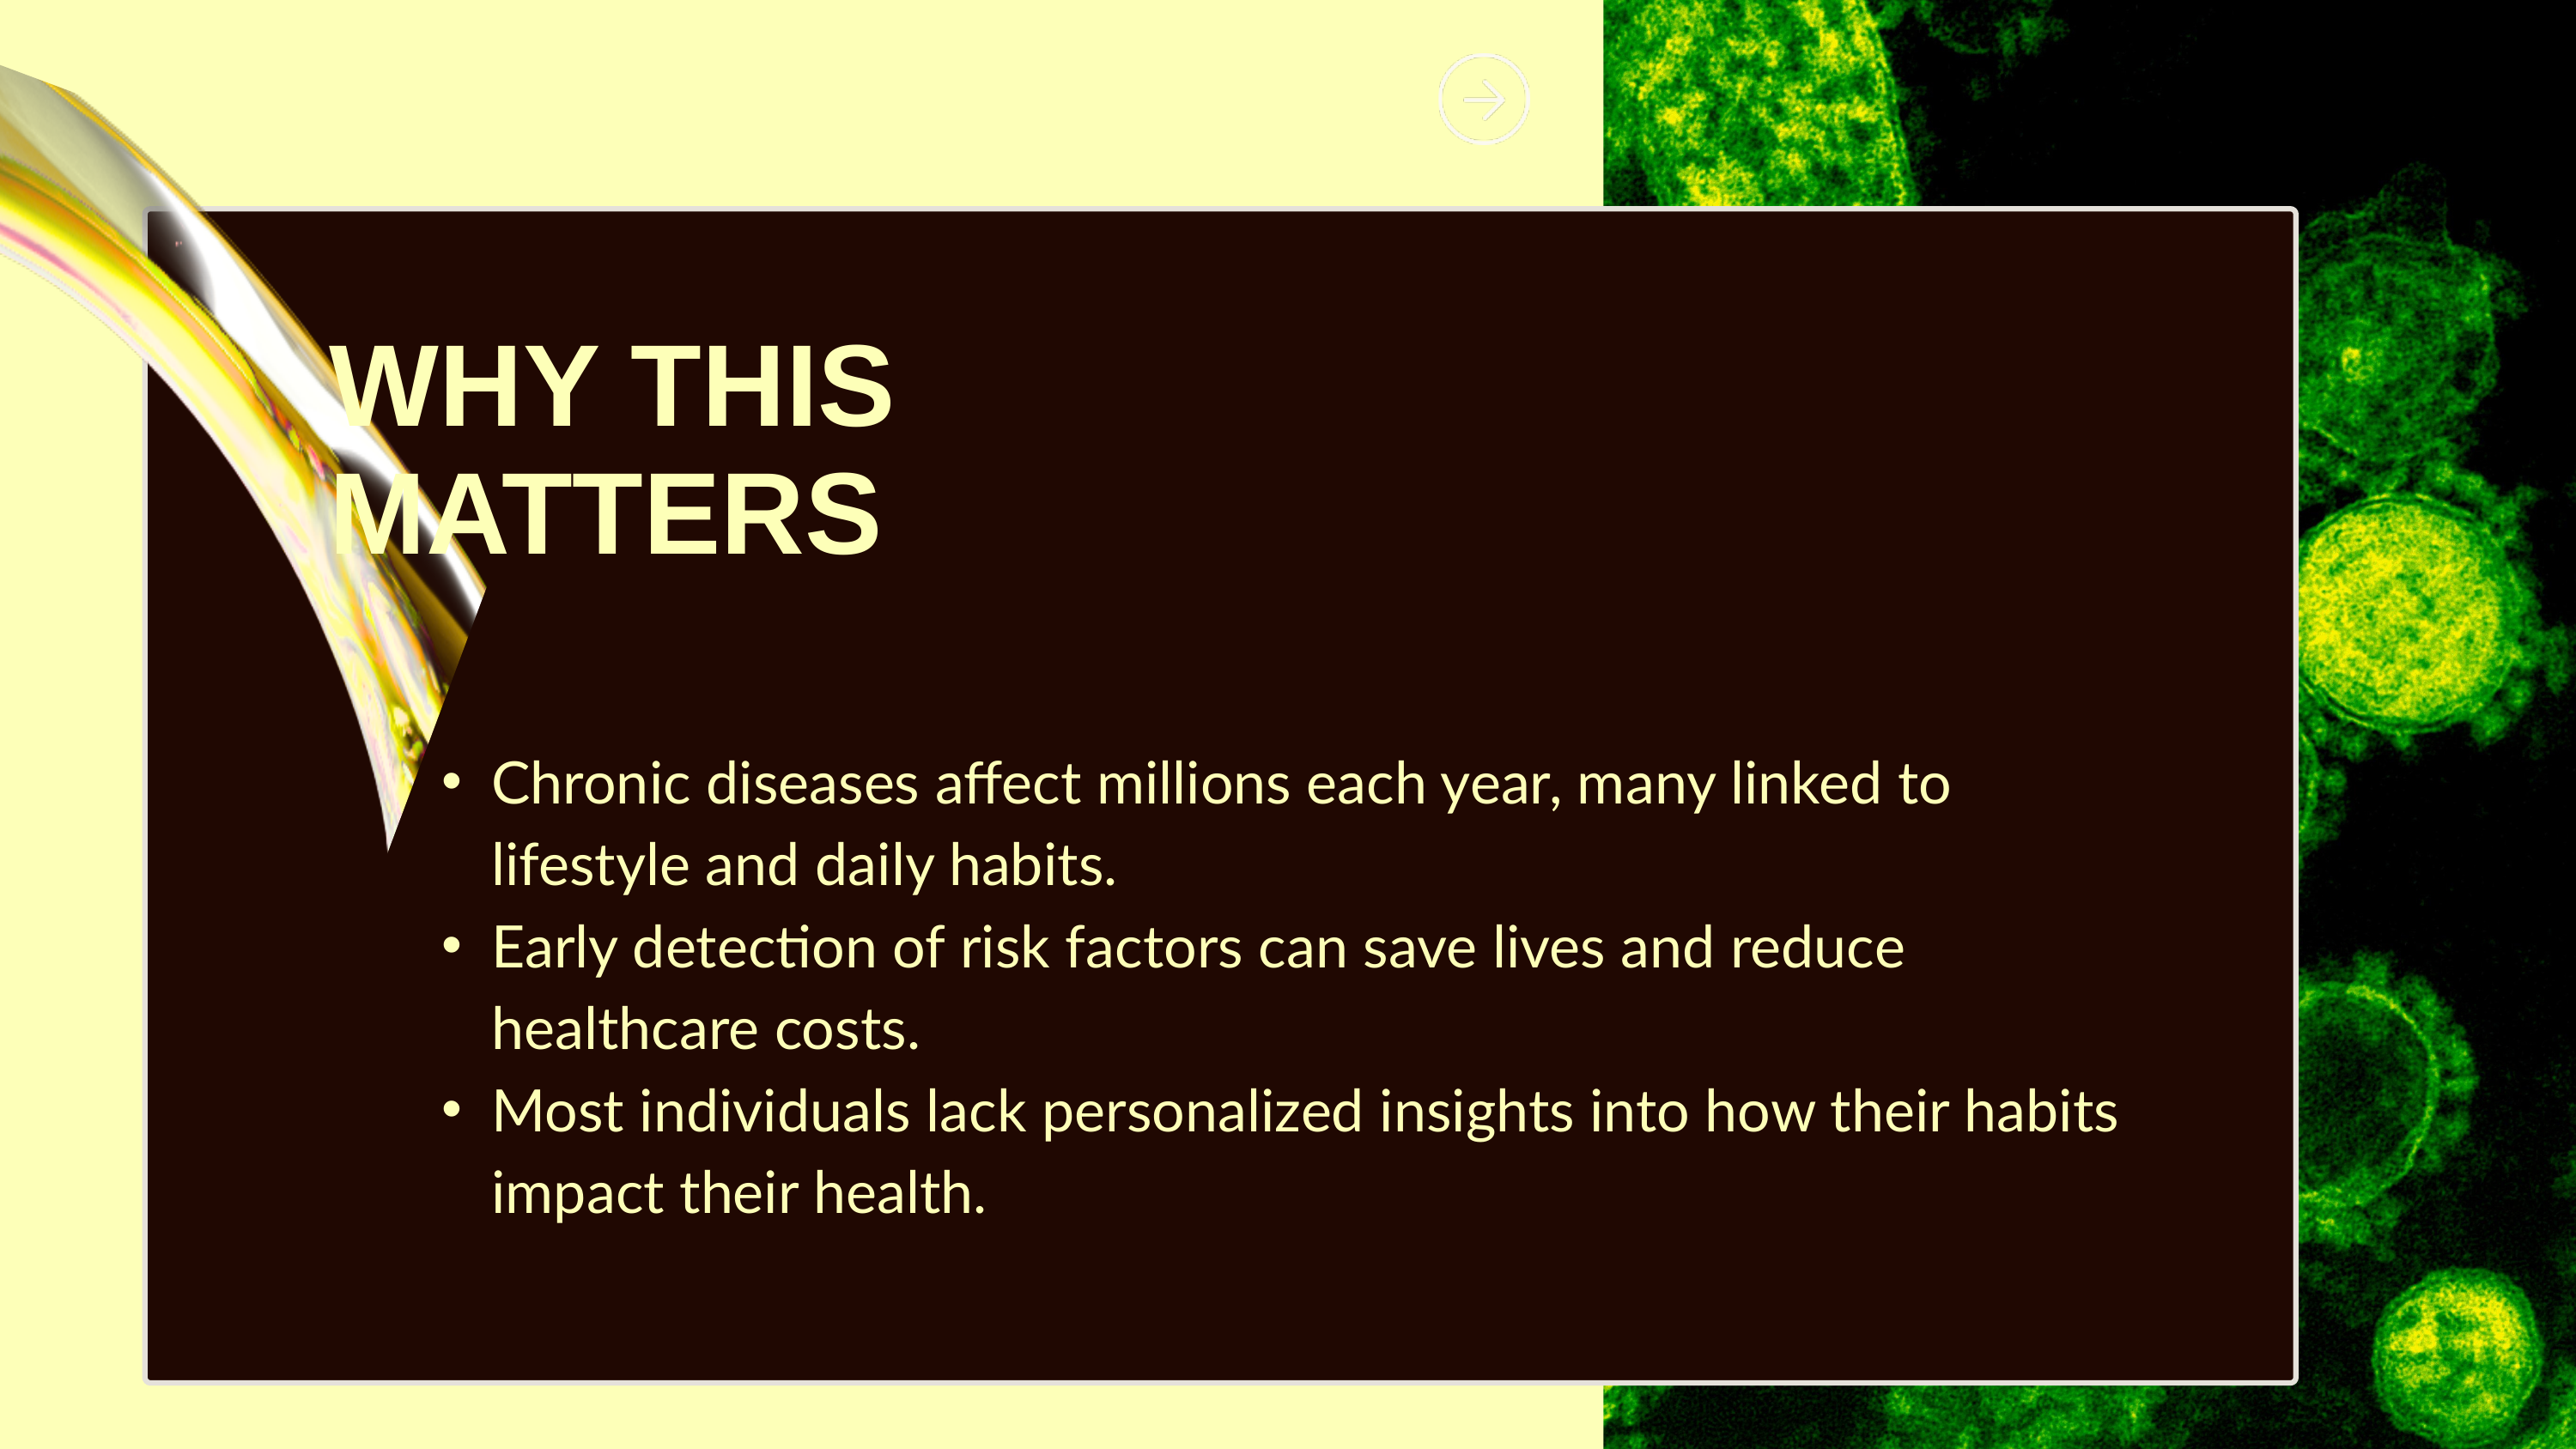

WHY THIS MATTERS
Chronic diseases affect millions each year, many linked to lifestyle and daily habits.
Early detection of risk factors can save lives and reduce healthcare costs.
Most individuals lack personalized insights into how their habits impact their health.